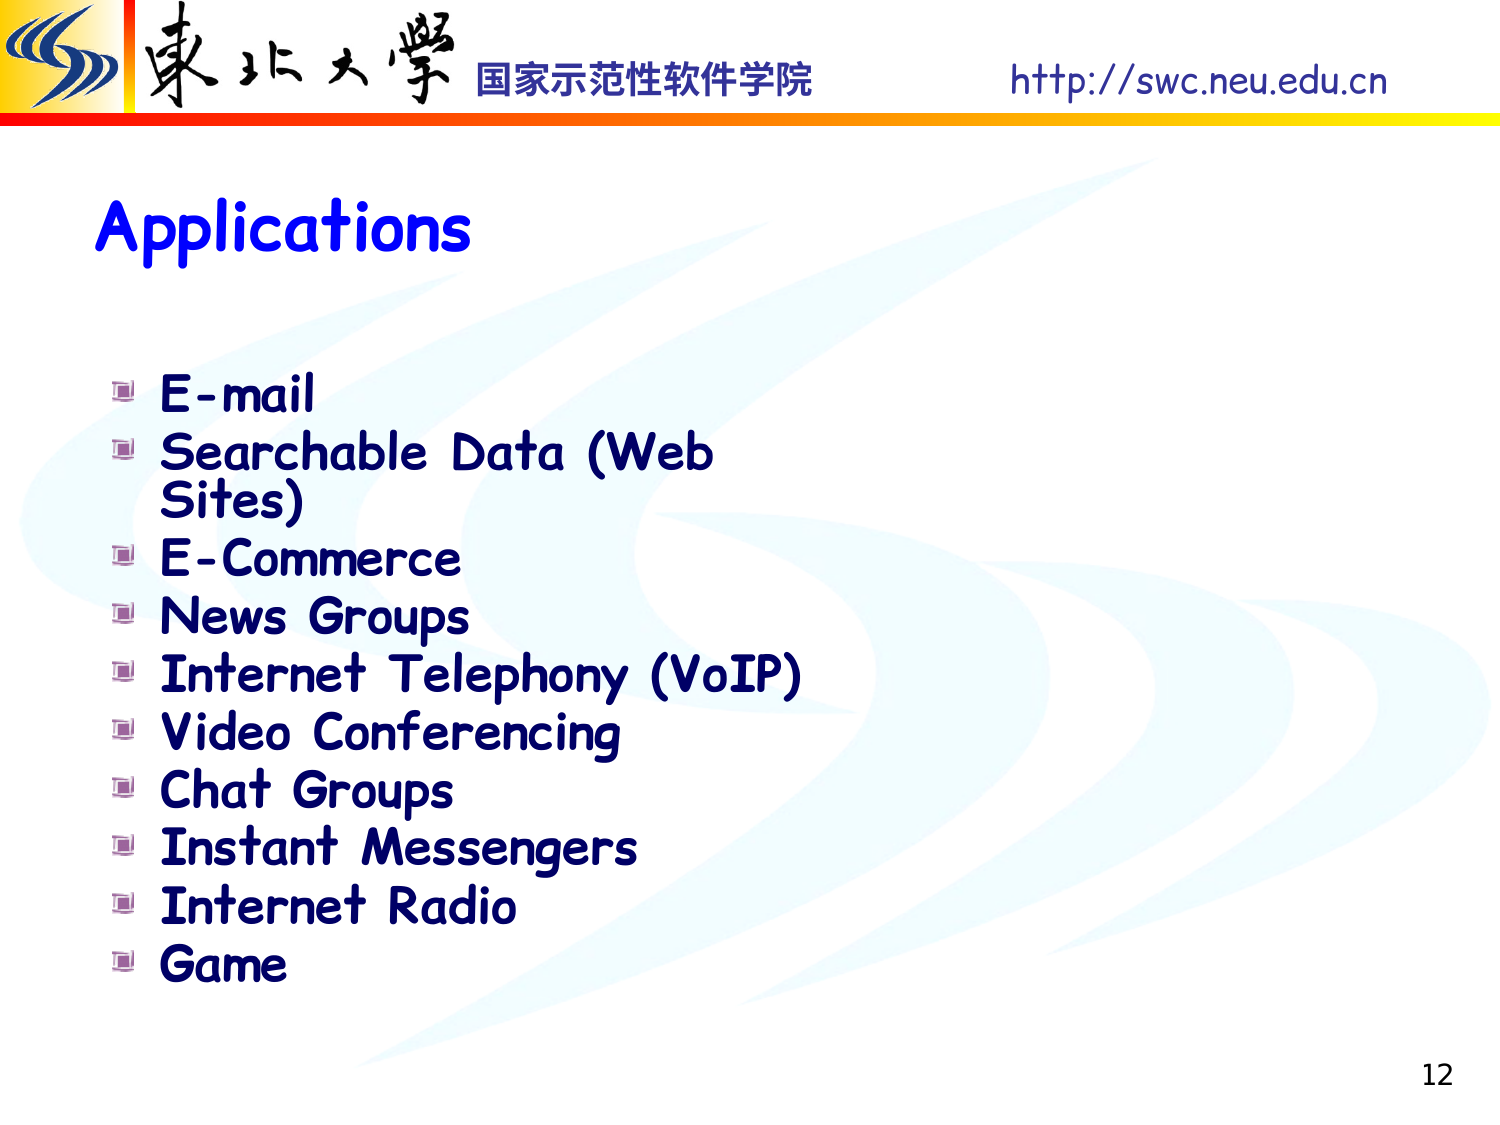

Applications

E-mail
Searchable Data (Web Sites)
E-Commerce
News Groups
Internet Telephony (VoIP)
Video Conferencing
Chat Groups
Instant Messengers
Internet Radio
Game
12